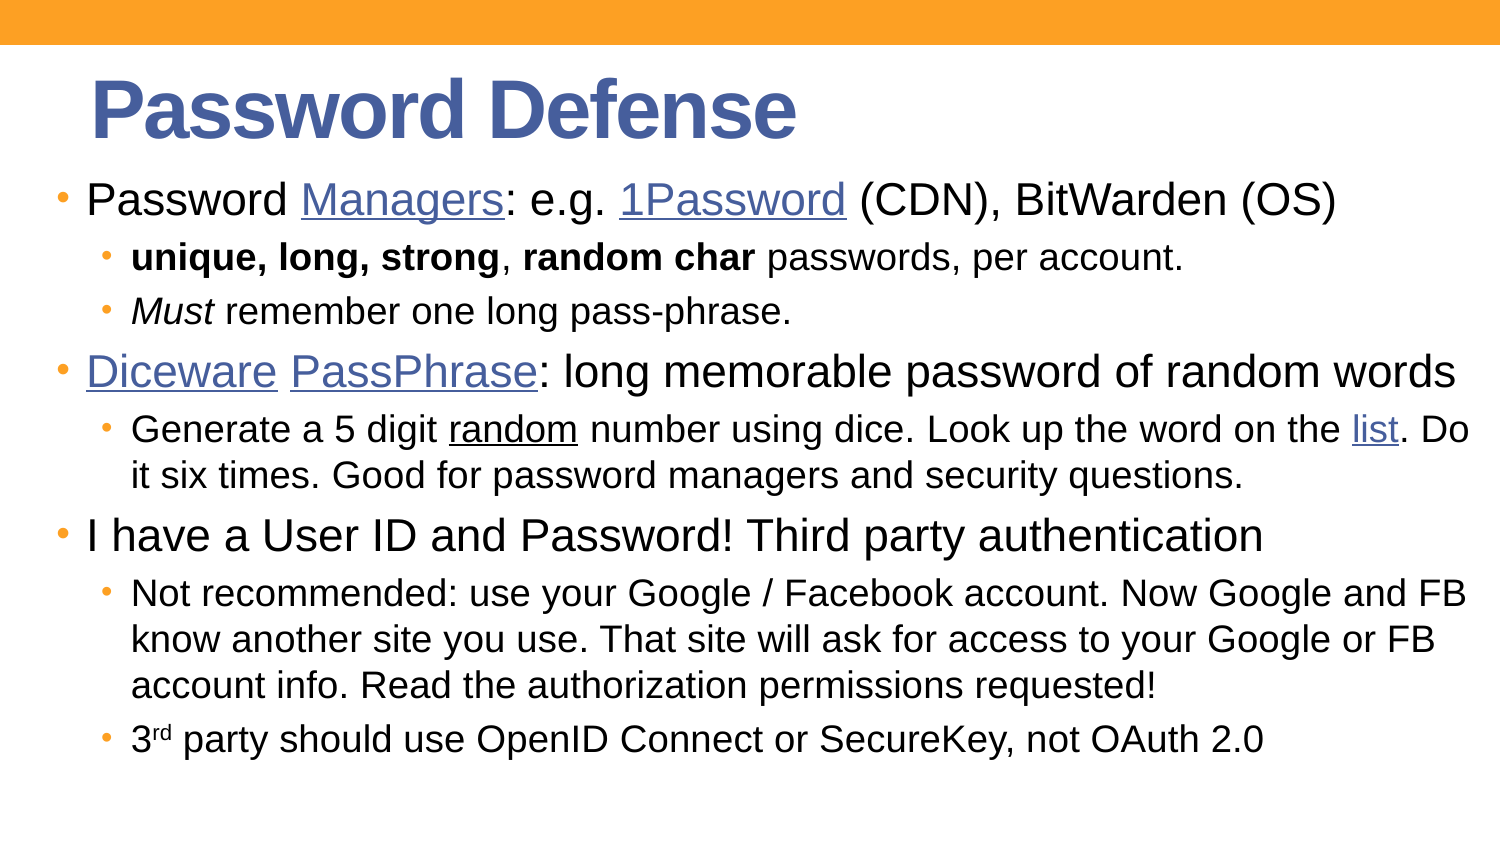

# Password Defense
Password Managers: e.g. 1Password (CDN), BitWarden (OS)
unique, long, strong, random char passwords, per account.
Must remember one long pass-phrase.
Diceware PassPhrase: long memorable password of random words
Generate a 5 digit random number using dice. Look up the word on the list. Do it six times. Good for password managers and security questions.
I have a User ID and Password! Third party authentication
Not recommended: use your Google / Facebook account. Now Google and FB know another site you use. That site will ask for access to your Google or FB account info. Read the authorization permissions requested!
3rd party should use OpenID Connect or SecureKey, not OAuth 2.0